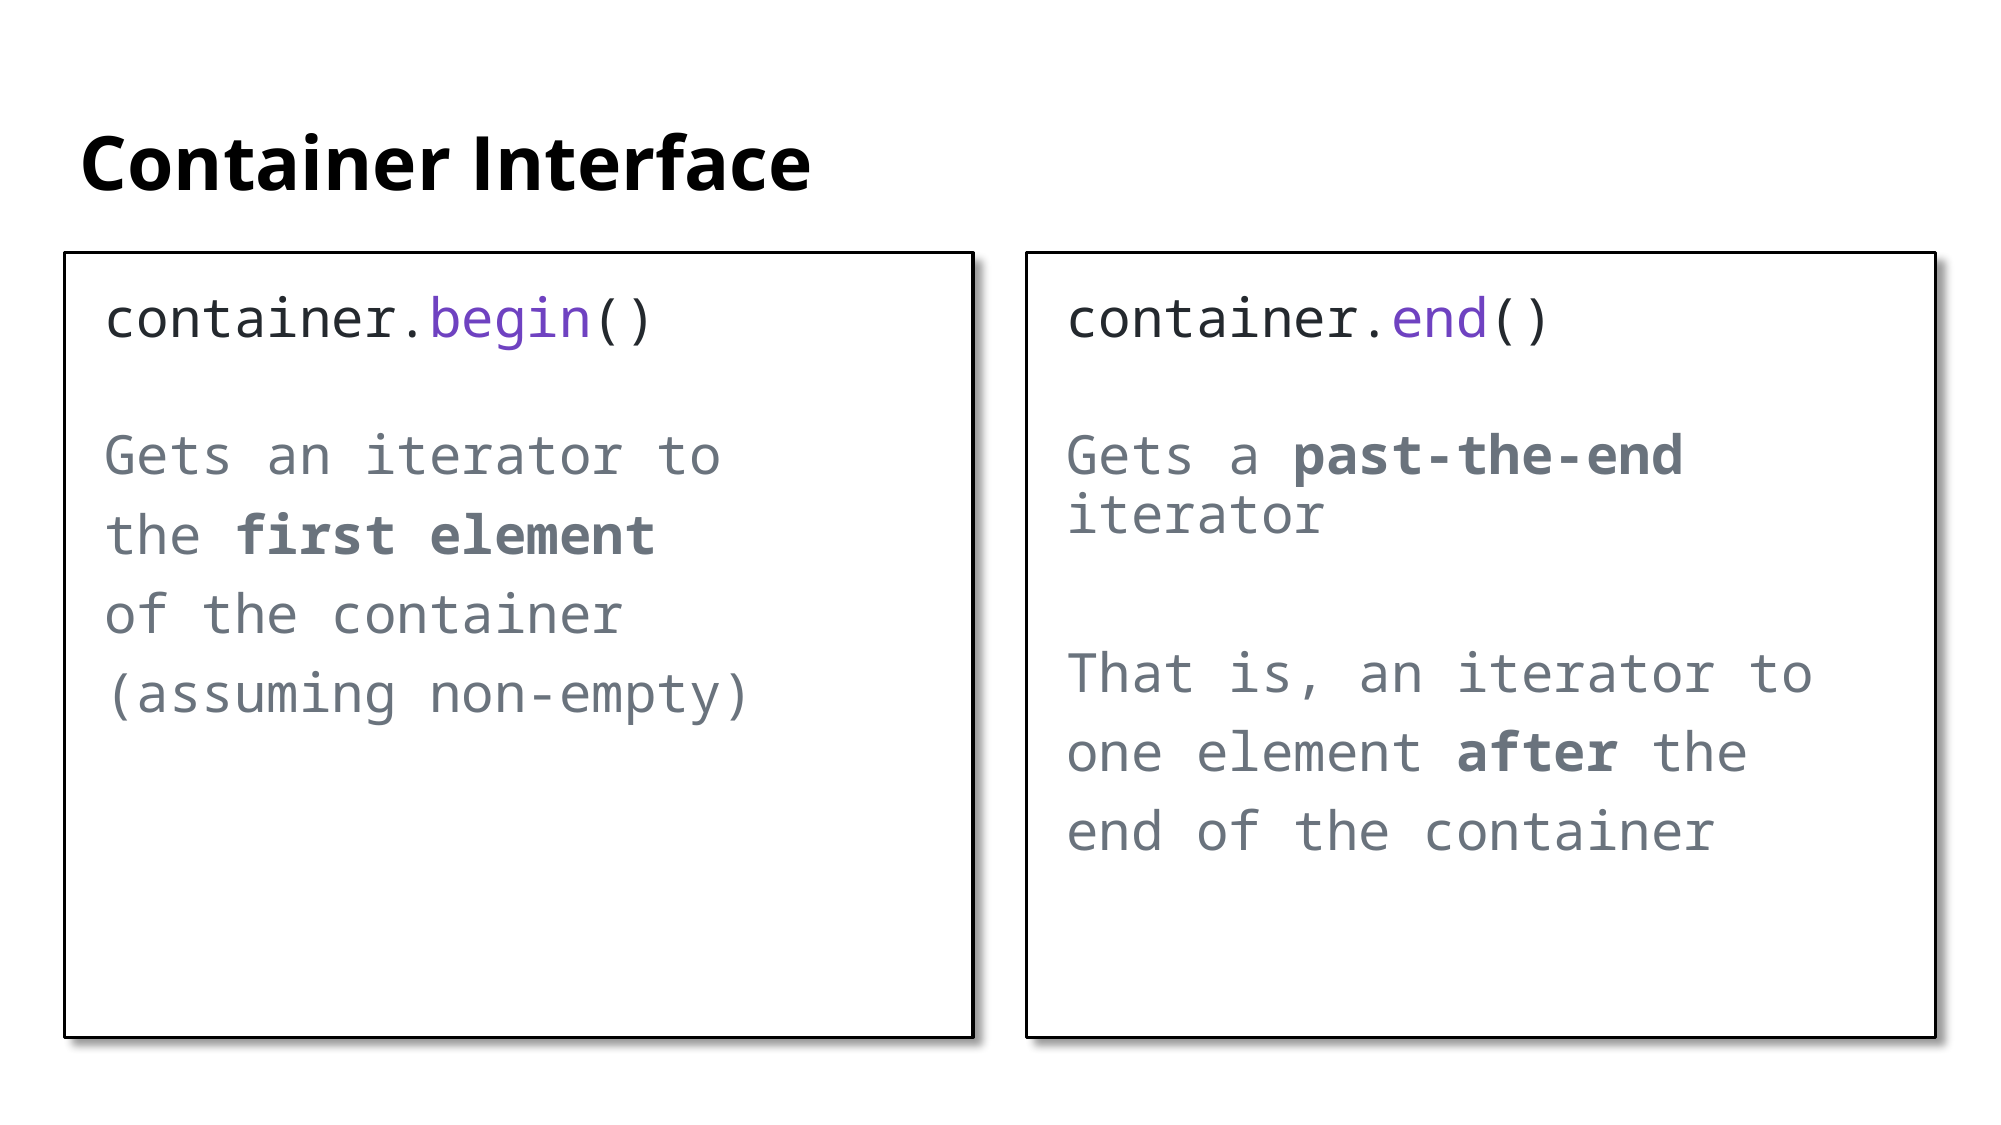

# Container Interface
container.begin()
Gets an iterator to
the first element
of the container
(assuming non-empty)
container.end()
Gets a past-the-end iterator

That is, an iterator to
one element after the
end of the container